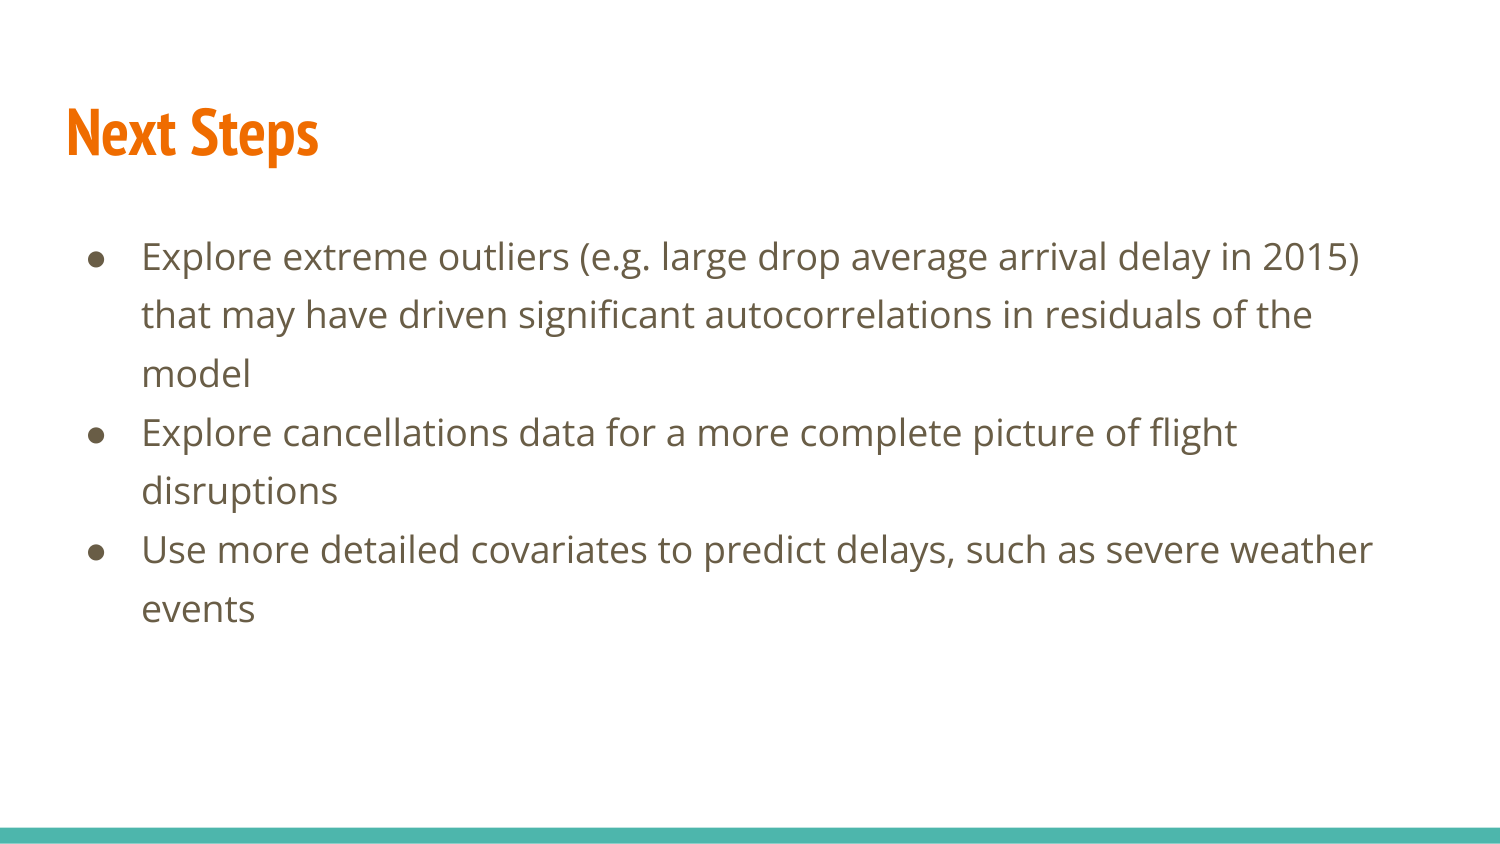

# Next Steps
Explore extreme outliers (e.g. large drop average arrival delay in 2015) that may have driven significant autocorrelations in residuals of the model
Explore cancellations data for a more complete picture of flight disruptions
Use more detailed covariates to predict delays, such as severe weather events